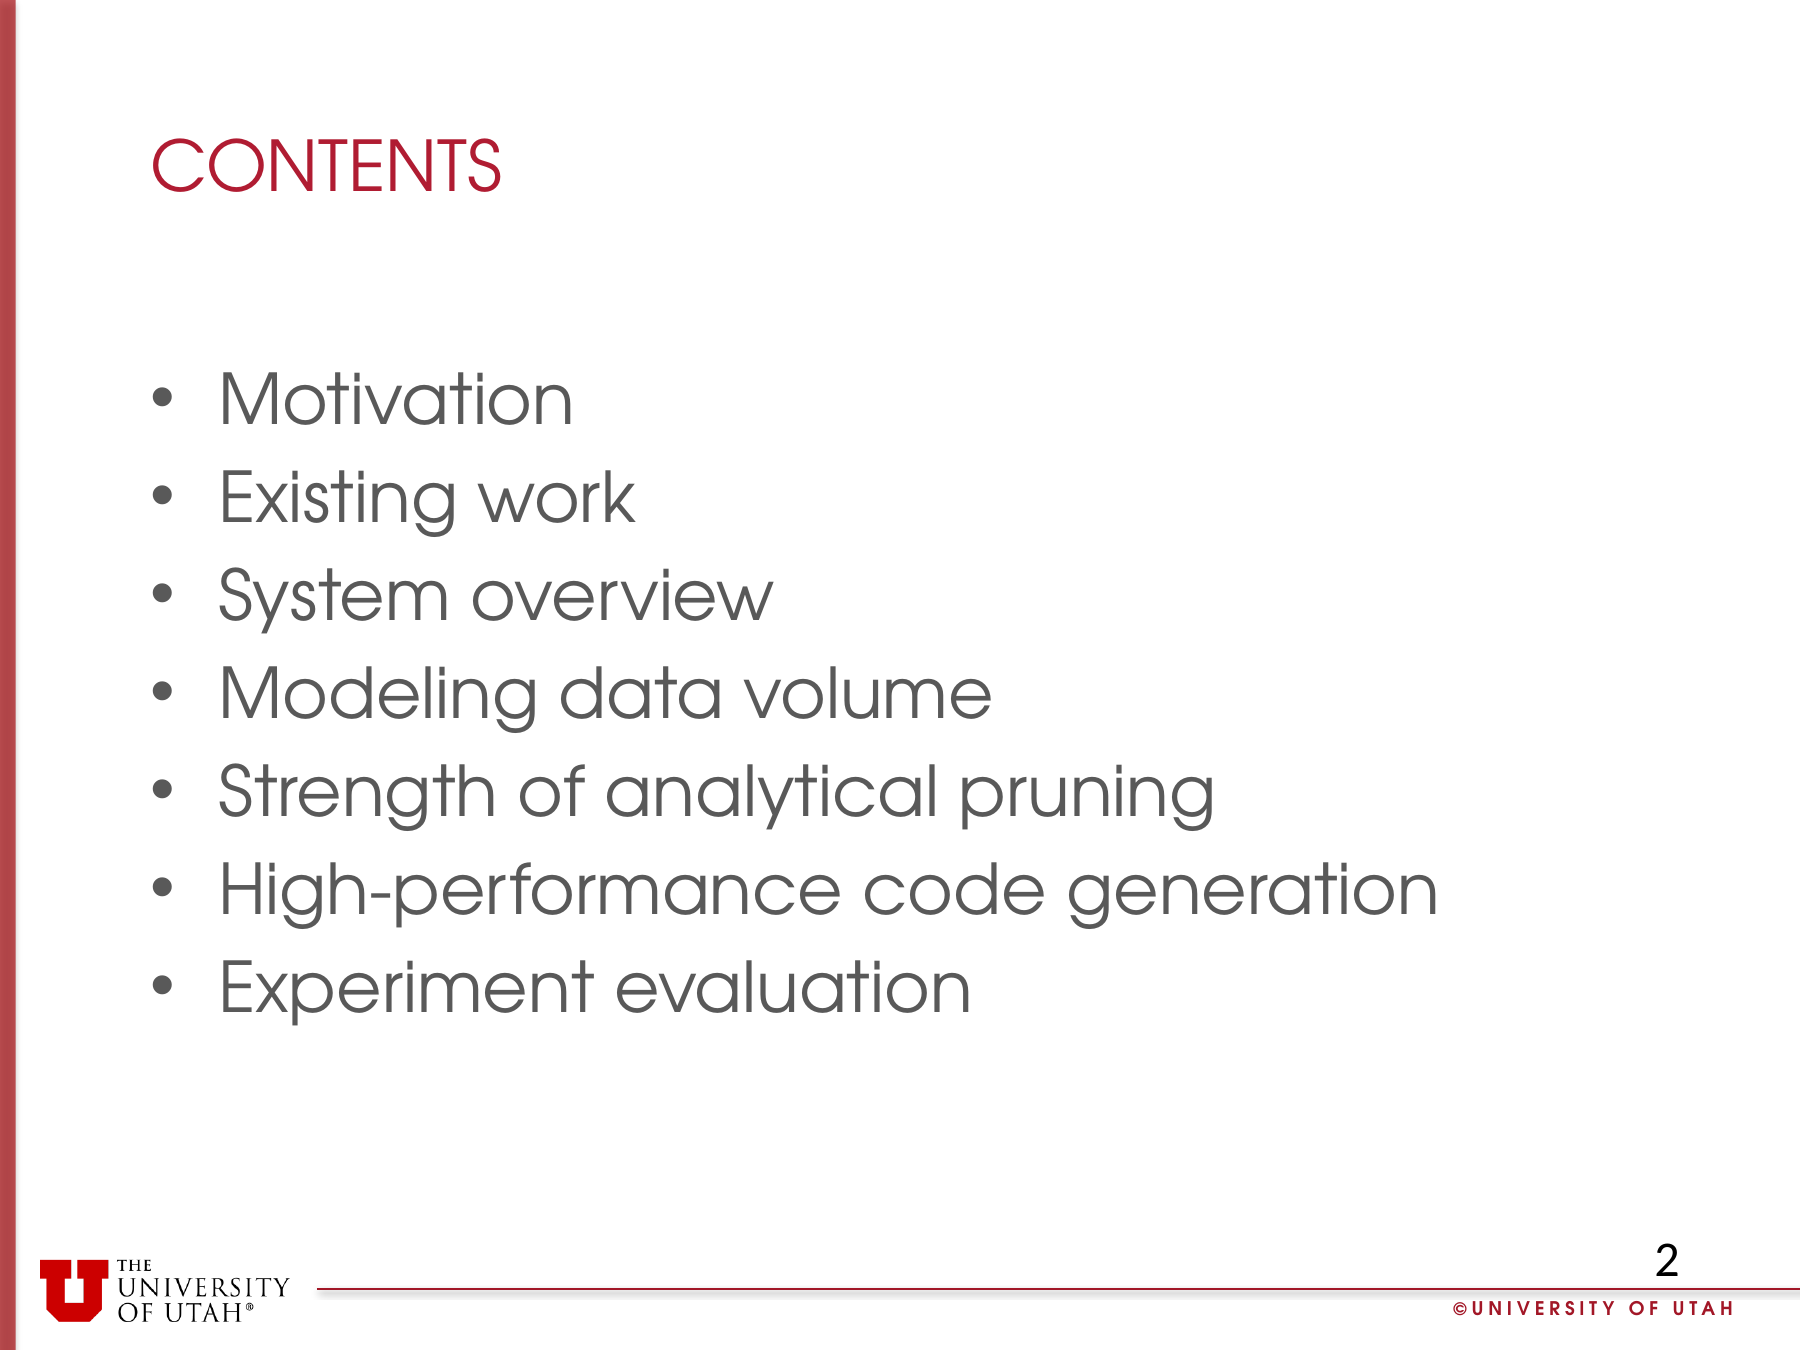

# Contents
Motivation
Existing work
System overview
Modeling data volume
Strength of analytical pruning
High-performance code generation
Experiment evaluation